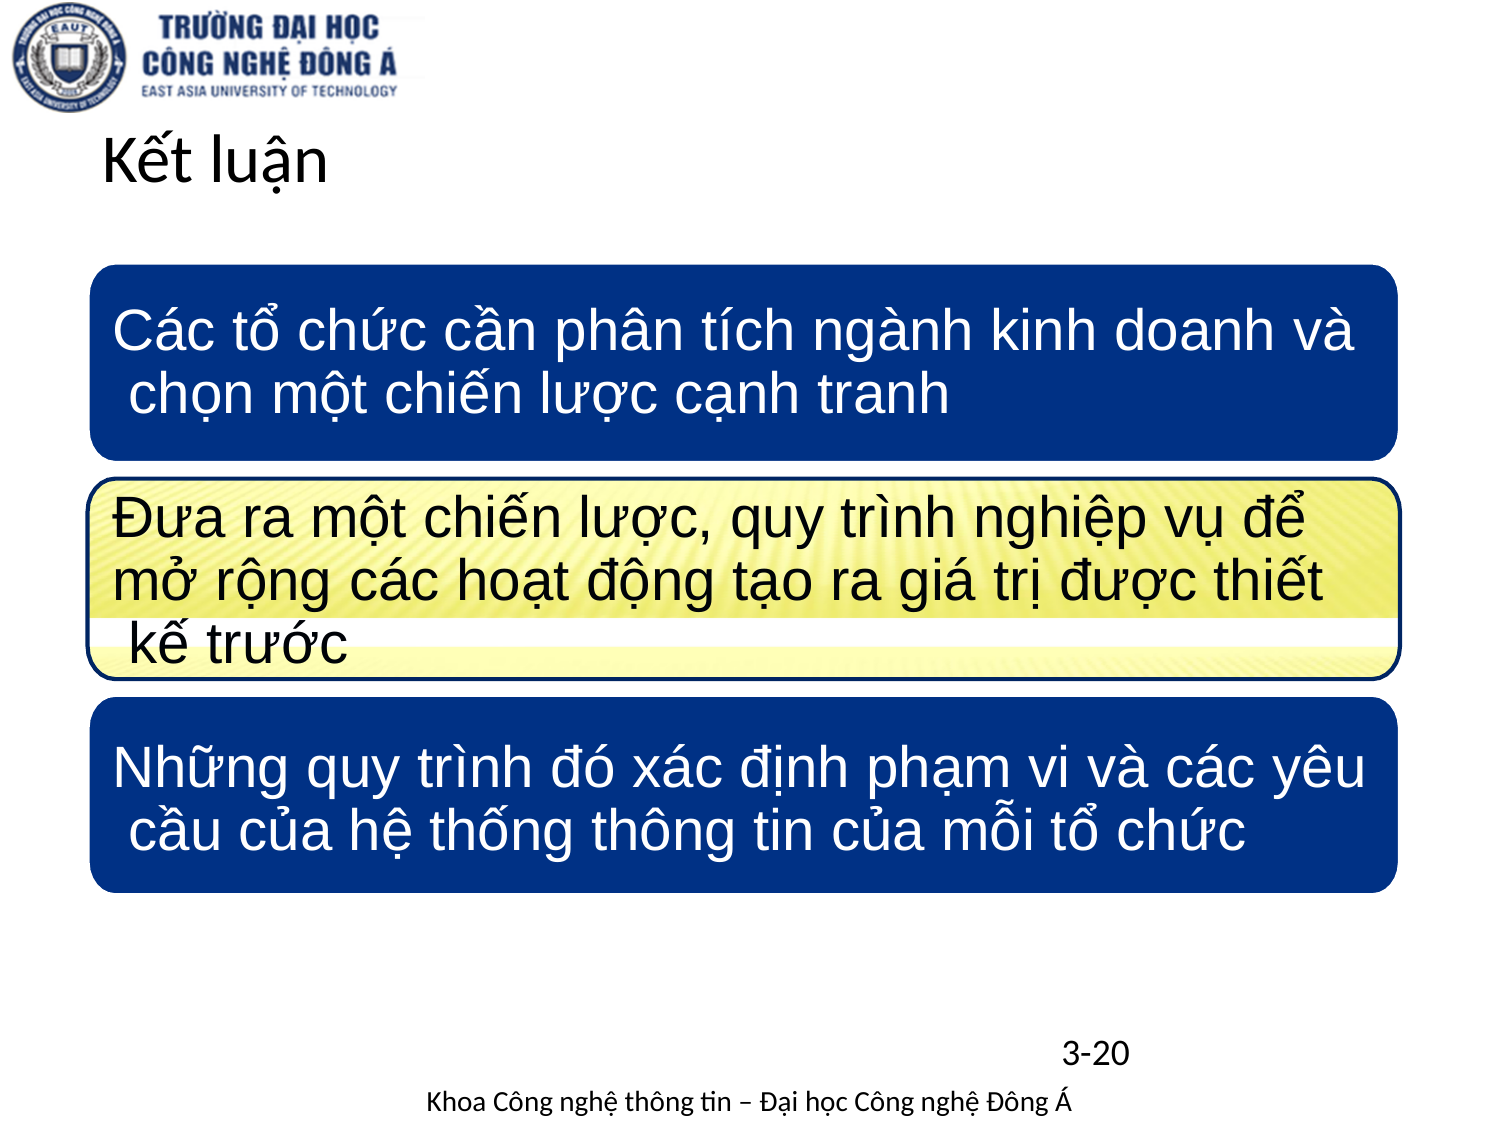

# Kết luận
Các tổ chức cần phân tích ngành kinh doanh và  chọn một chiến lược cạnh tranh

Đưa ra một chiến lược, quy trình nghiệp vụ để  mở rộng các hoạt động tạo ra giá trị được thiết  kế trước

Những quy trình đó xác định phạm vi và các yêu  cầu của hệ thống thông tin của mỗi tổ chức
3-20